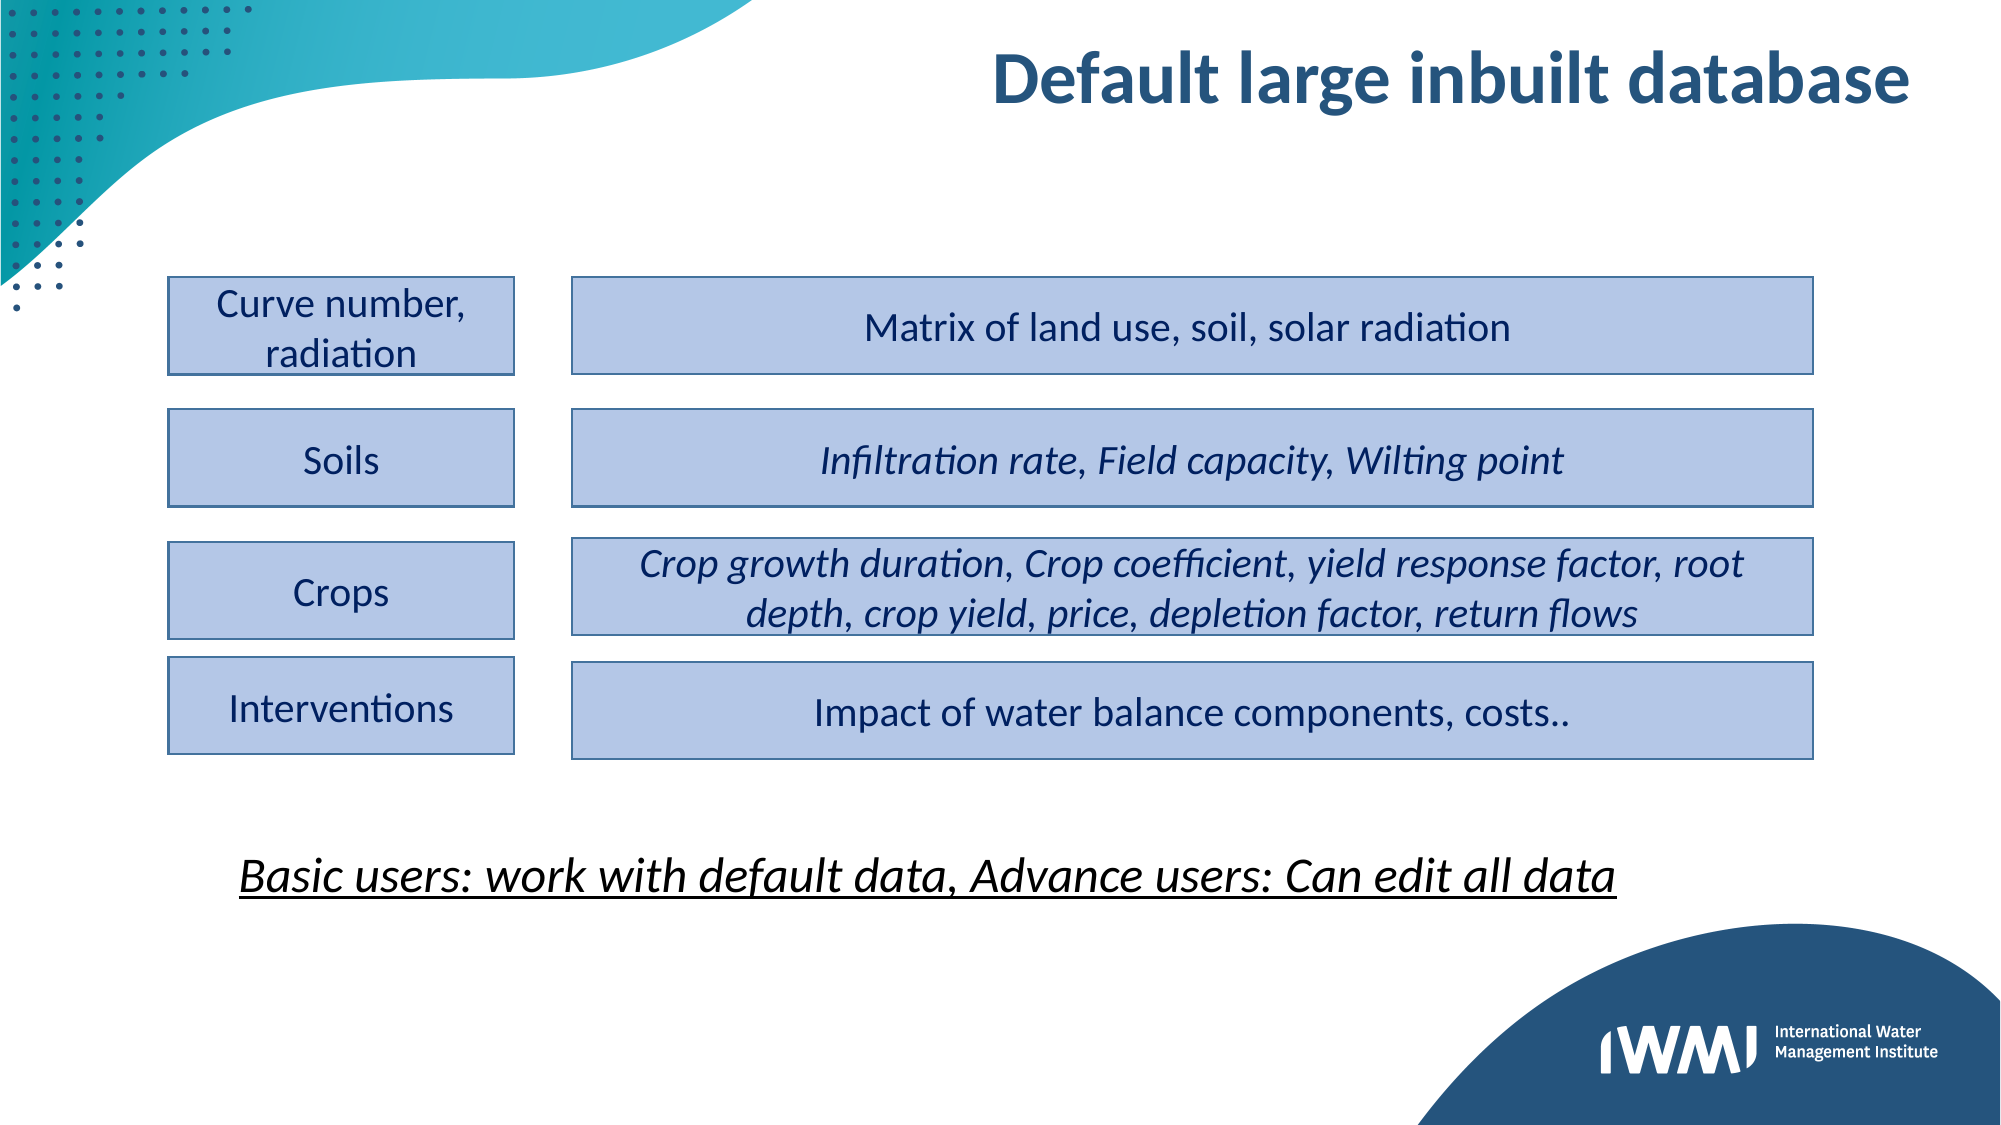

Default large inbuilt database
Matrix of land use, soil, solar radiation
Curve number, radiation
Infiltration rate, Field capacity, Wilting point
Soils
Crop growth duration, Crop coefficient, yield response factor, root depth, crop yield, price, depletion factor, return flows
Crops
Interventions
Impact of water balance components, costs..
Basic users: work with default data, Advance users: Can edit all data